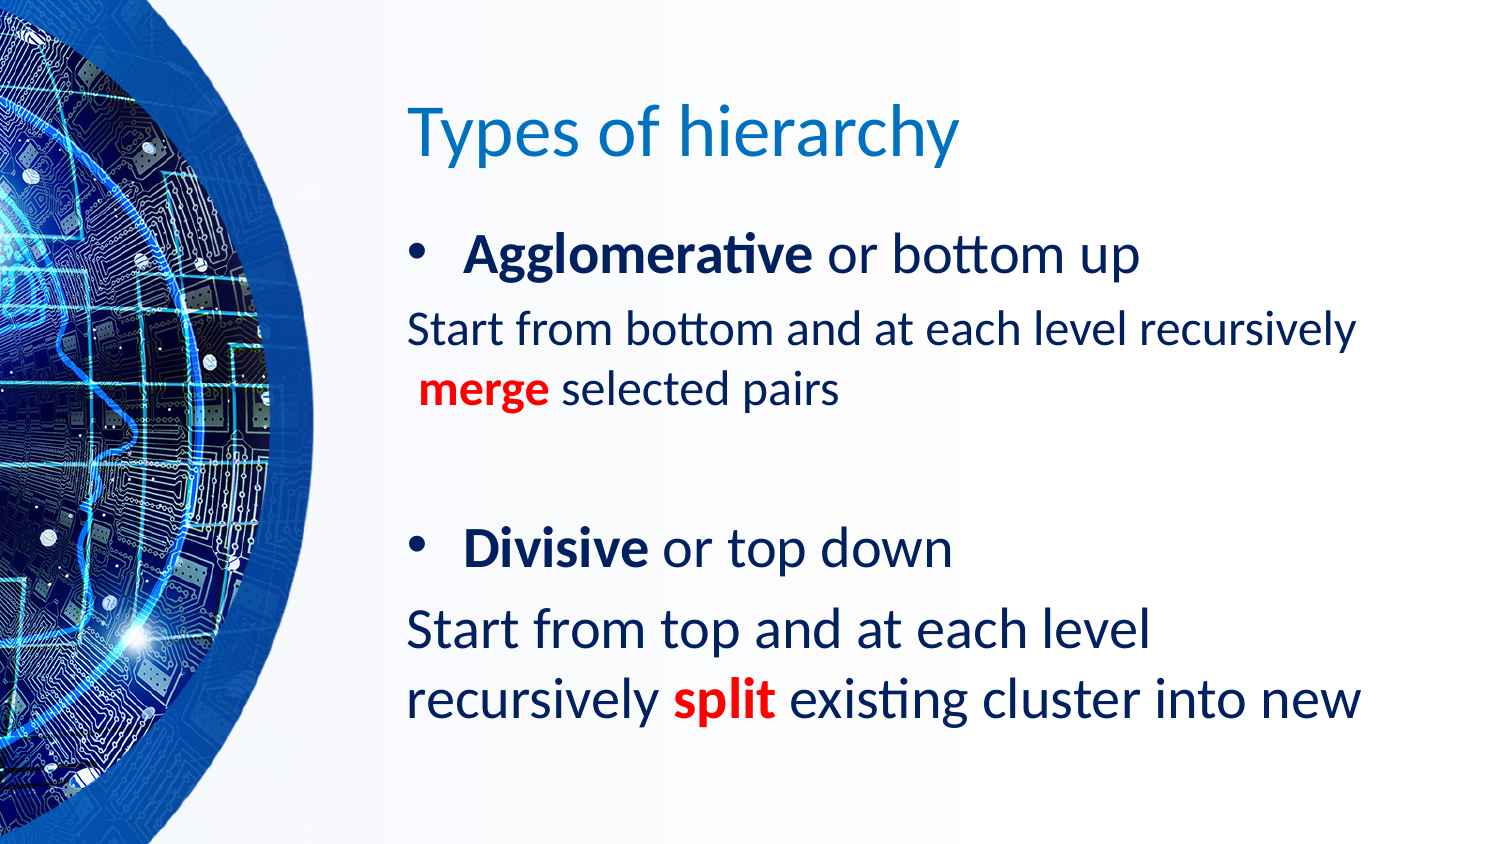

# Types of hierarchy
Agglomerative or bottom up
Start from bottom and at each level recursively      merge selected pairs

Divisive or top down
Start from top and at each level recursively split existing cluster into new